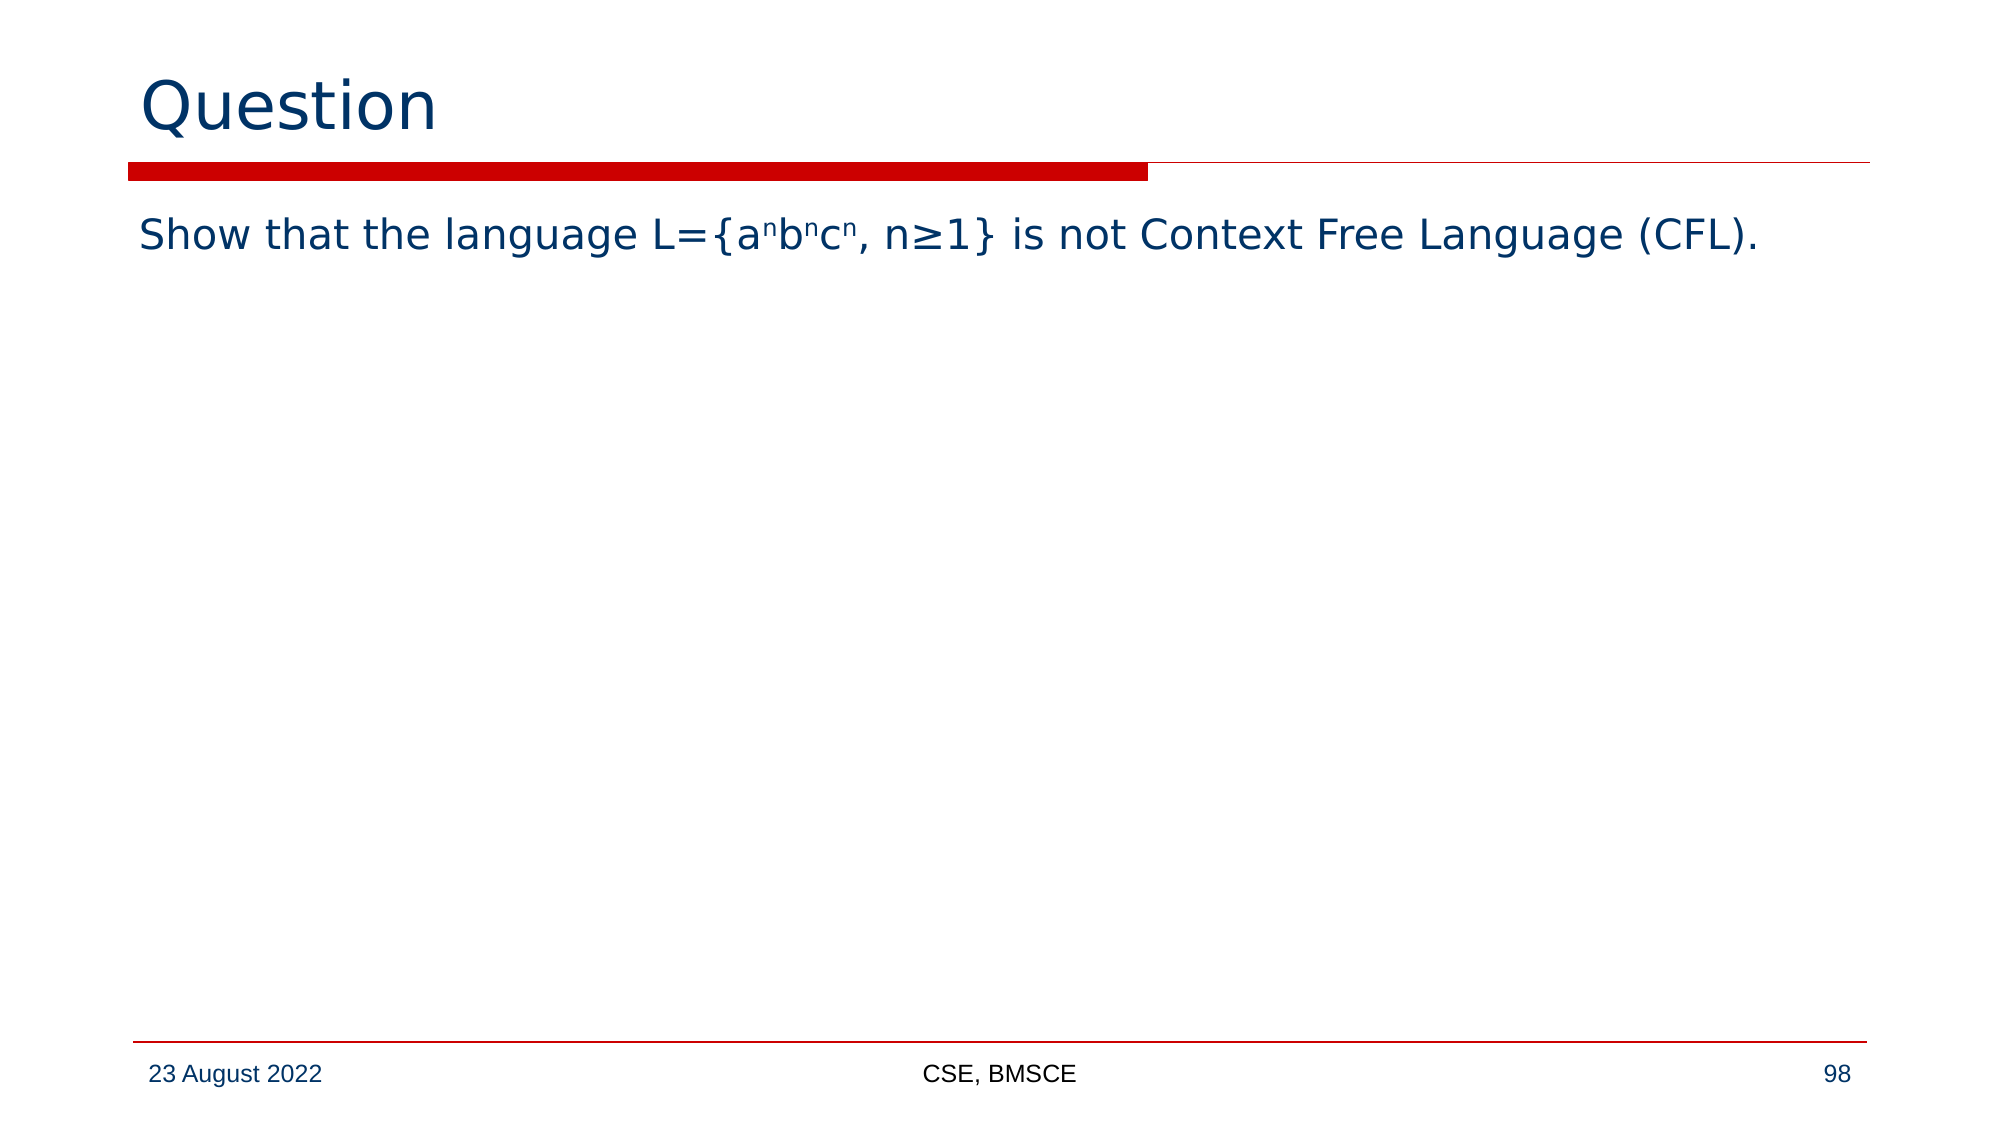

# Question
Show that the language L={anbncn, n≥1} is not Context Free Language (CFL).
CSE, BMSCE
98
23 August 2022